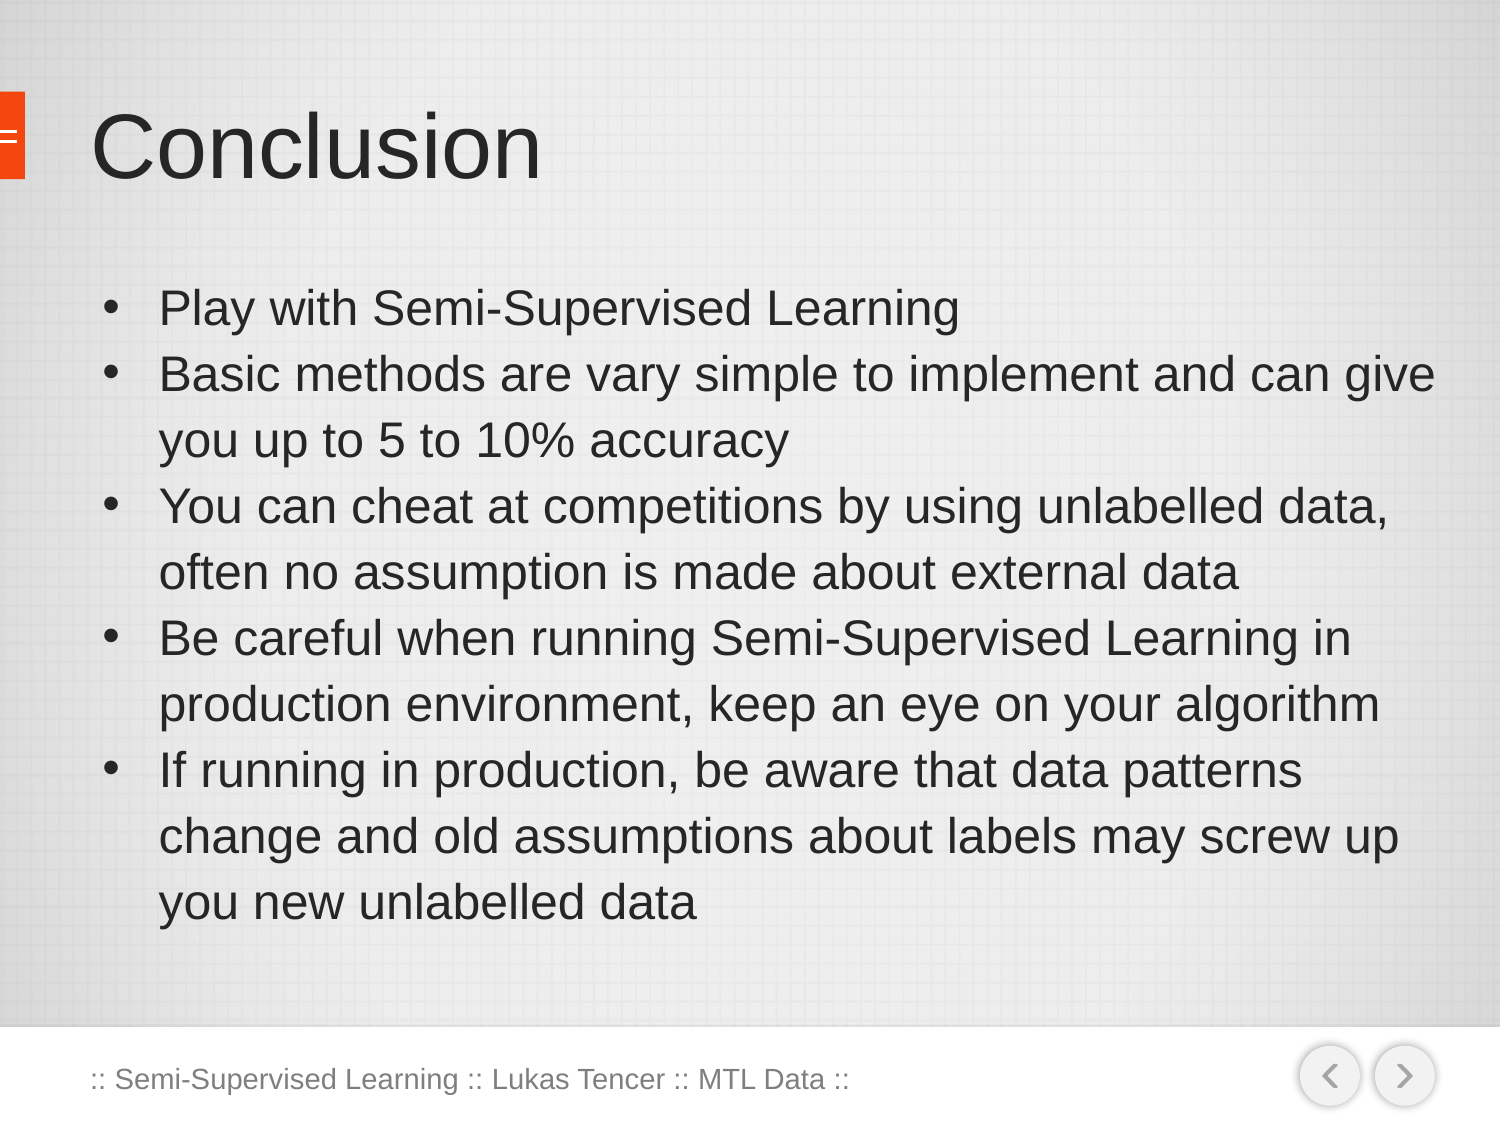

# Conclusion
Play with Semi-Supervised Learning
Basic methods are vary simple to implement and can give you up to 5 to 10% accuracy
You can cheat at competitions by using unlabelled data, often no assumption is made about external data
Be careful when running Semi-Supervised Learning in production environment, keep an eye on your algorithm
If running in production, be aware that data patterns change and old assumptions about labels may screw up you new unlabelled data

:: Semi-Supervised Learning :: Lukas Tencer :: MTL Data ::